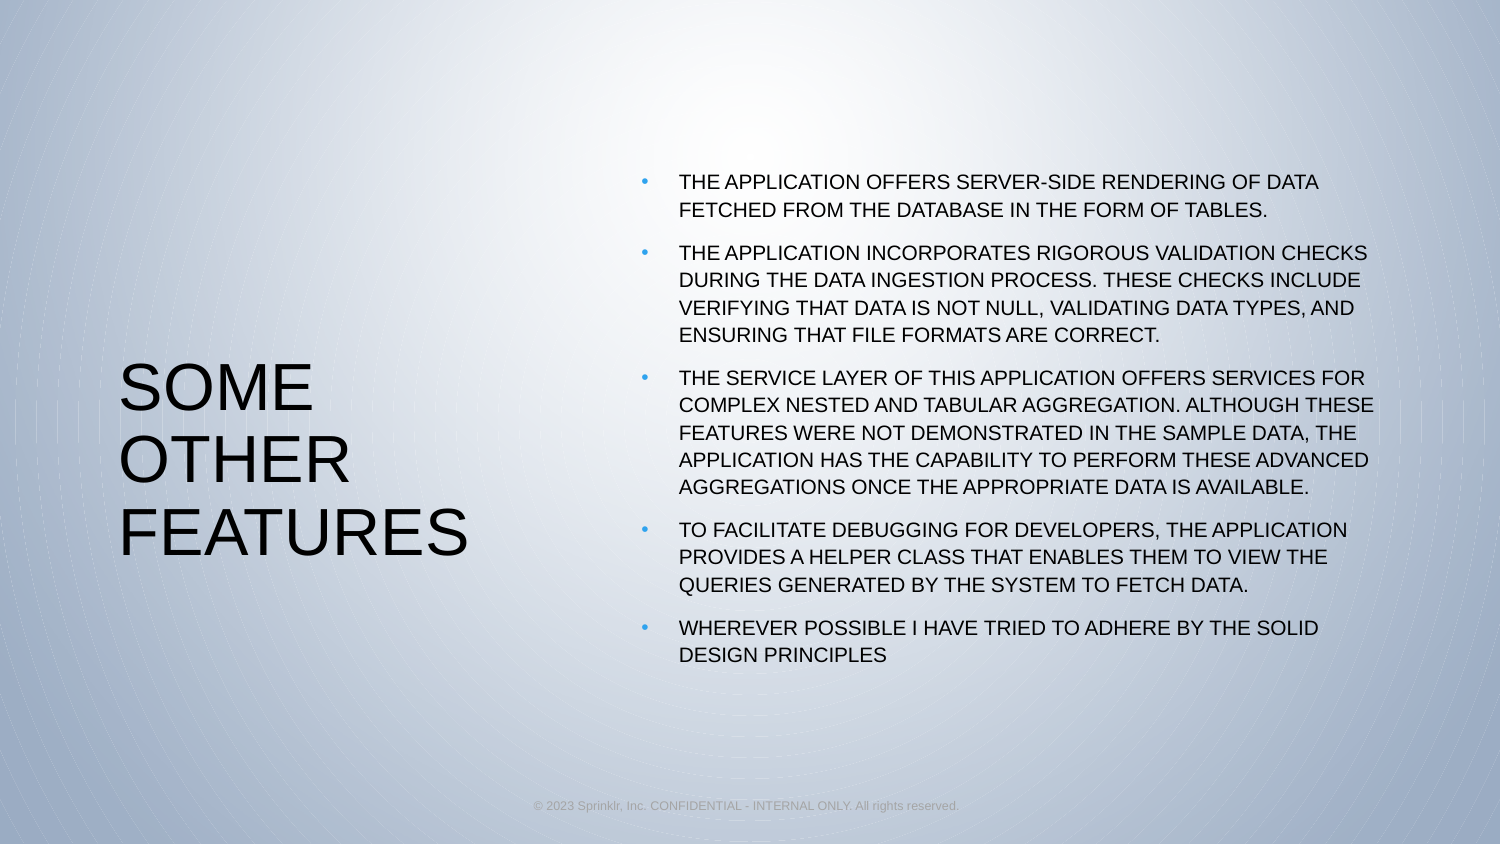

The application offers server-side rendering of data fetched from the database in the form of tables.
the application incorporates rigorous validation checks during the data ingestion process. These checks include verifying that data is not null, validating data types, and ensuring that file formats are correct.
The service layer of this application offers services for complex nested and tabular aggregation. Although these features were not demonstrated in the sample data, the application has the capability to perform these advanced aggregations once the appropriate data is available.
To facilitate debugging for developers, the application provides a helper class that enables them to view the queries generated by the system to fetch data.
Wherever possible I have tried to adhere by the SOLID design principles

# Some Other features
© 2023 Sprinklr, Inc. CONFIDENTIAL - INTERNAL ONLY. All rights reserved.